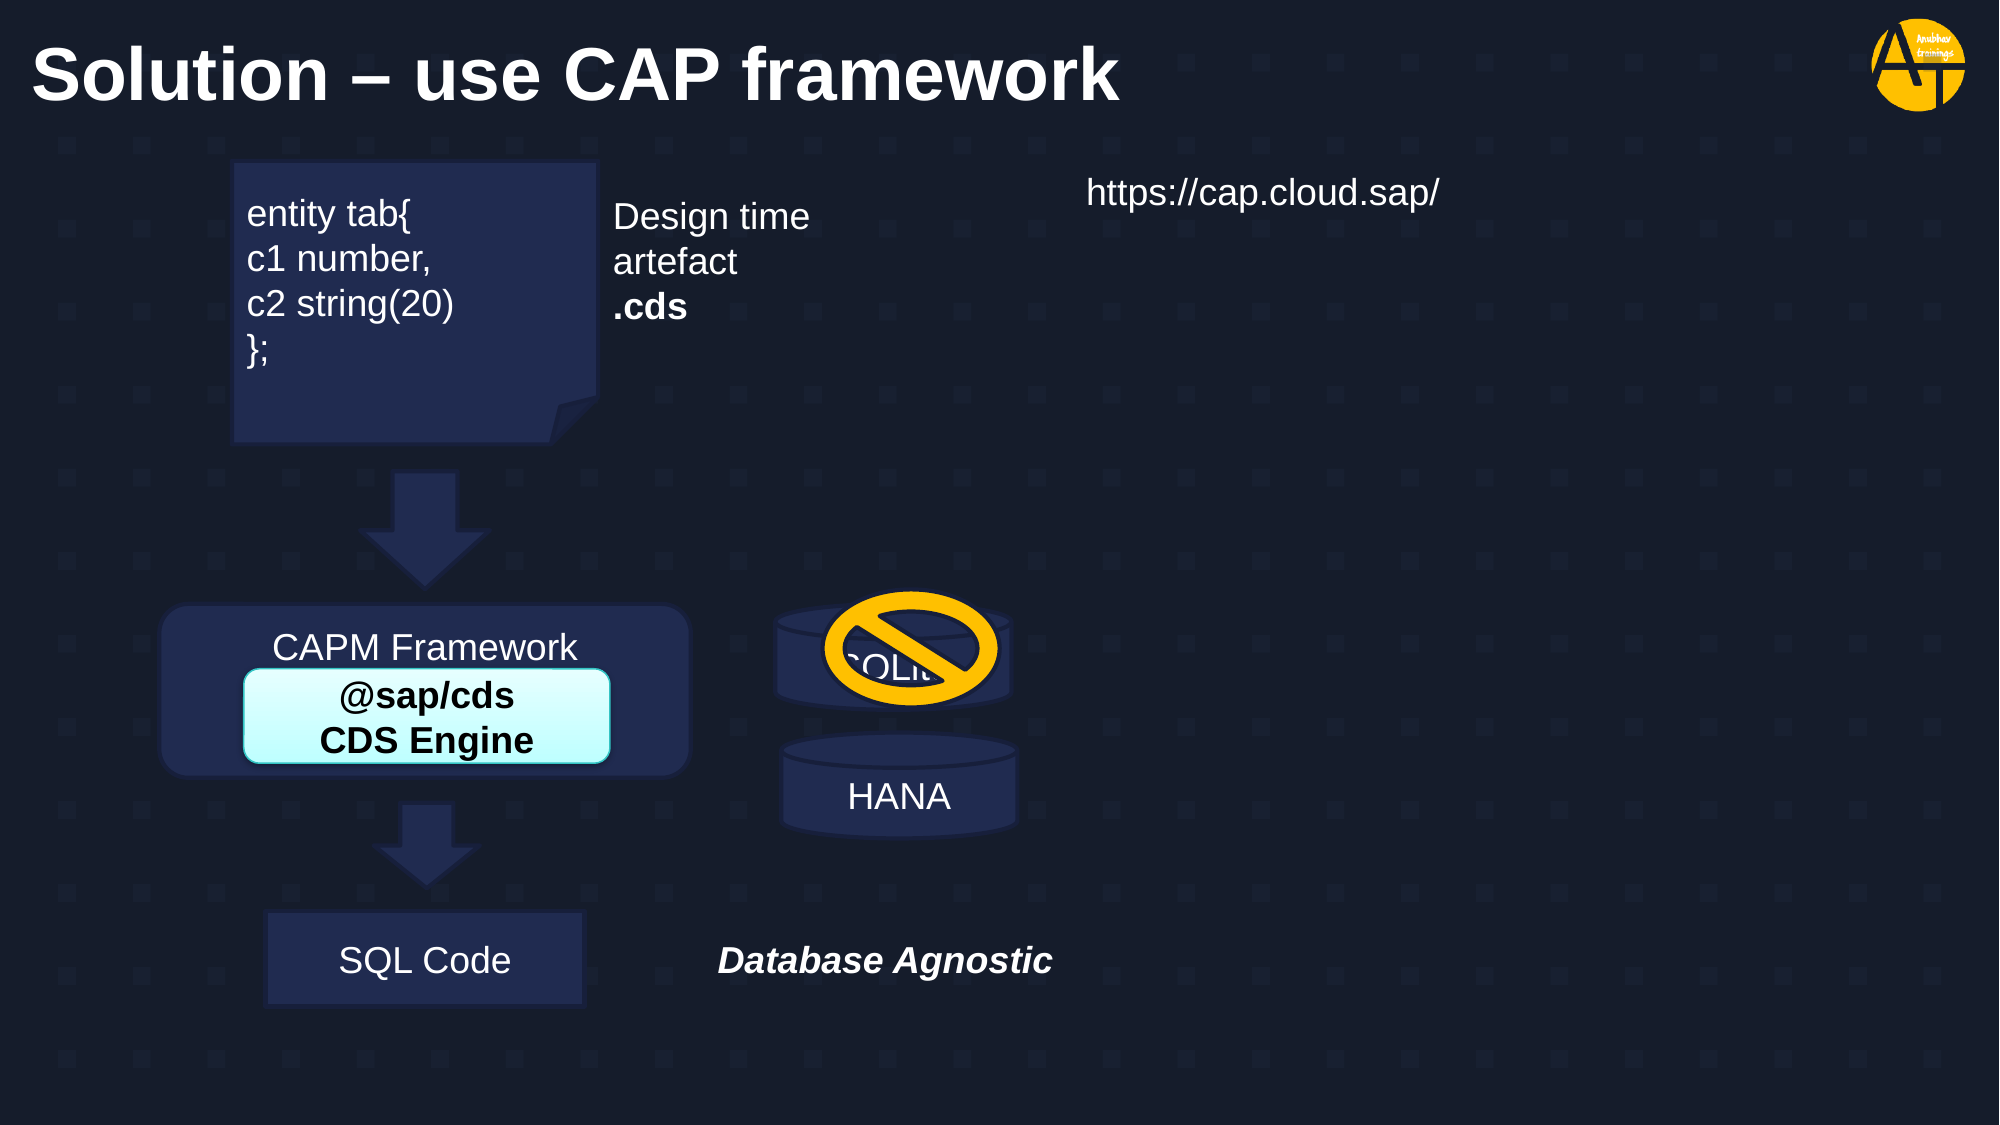

# Solution – use CAP framework
entity tab{
c1 number,
c2 string(20)
};
https://cap.cloud.sap/

Design time artefact
.cds

CAPM Framework

SQLite
@sap/cds
CDS Engine
HANA

SQL Code
Database Agnostic